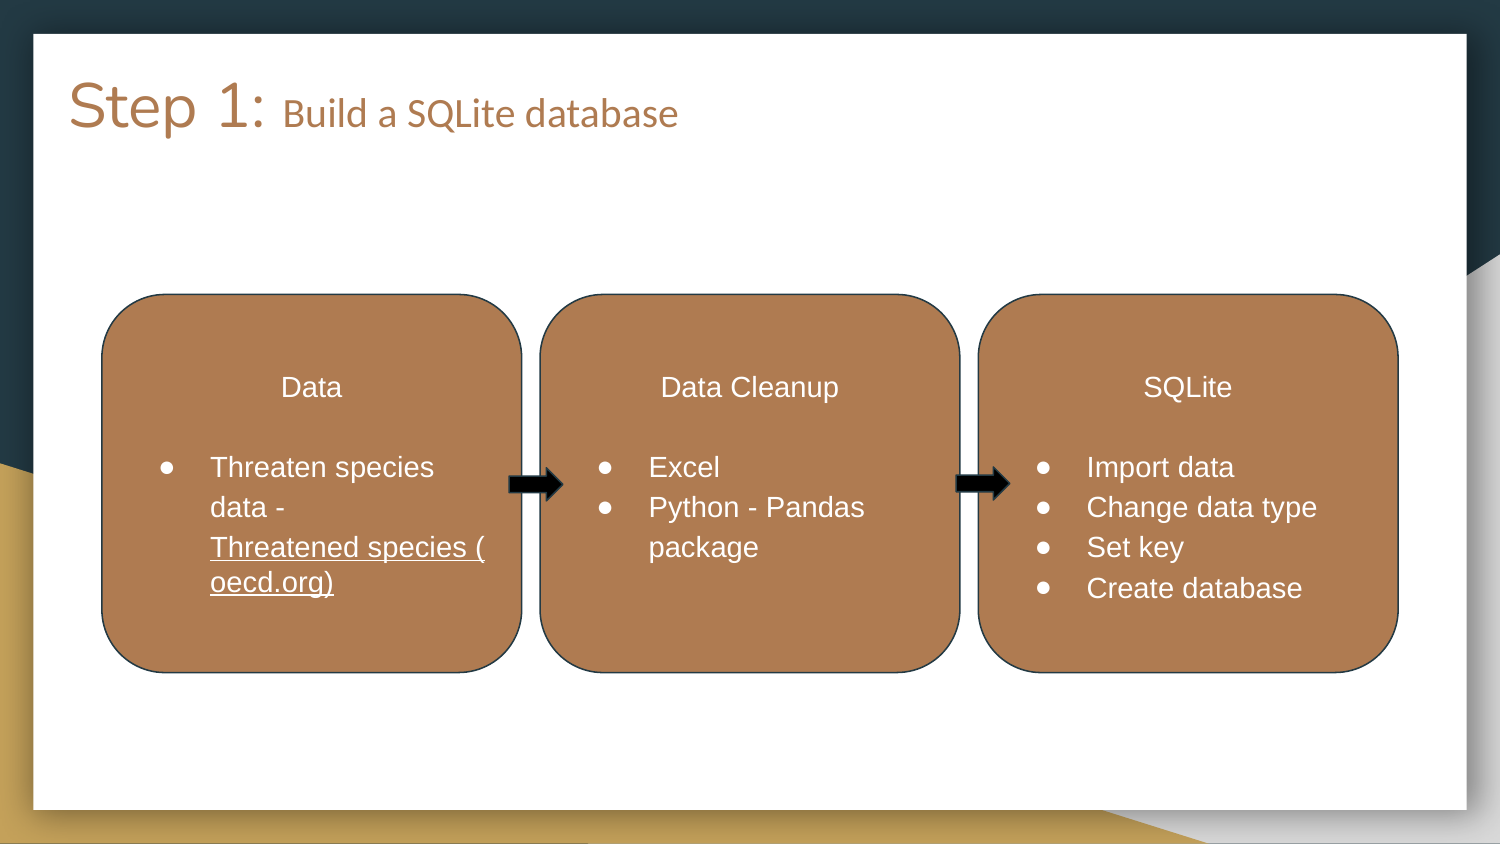

# Step 1: Build a SQLite database
Data

Threaten species data - Threatened species (oecd.org)

Data Cleanup

Excel
Python - Pandas package

SQLite

Import data
Change data type
Set key
Create database